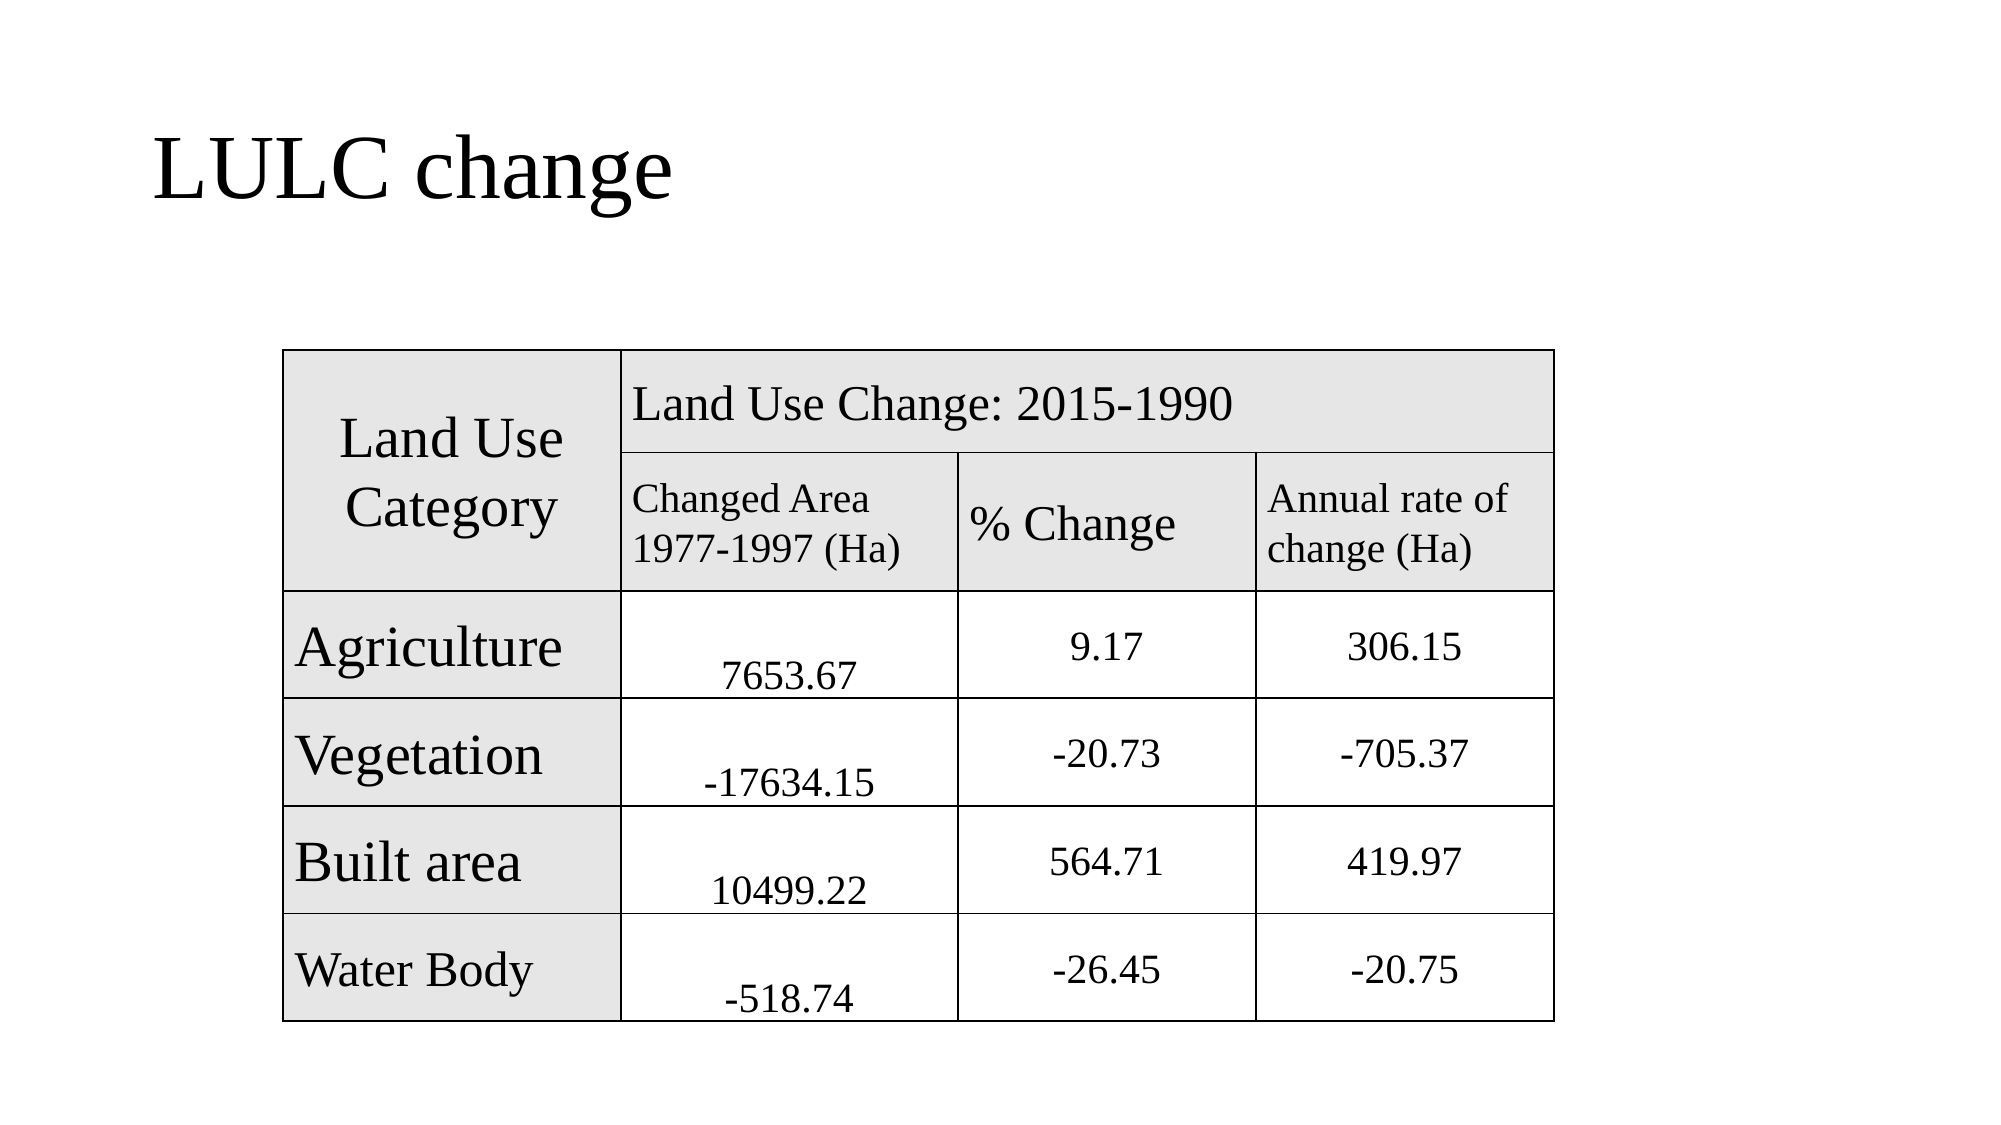

# LULC change
| Land Use Category | Land Use Change: 2015-1990 |  |  |
| --- | --- | --- | --- |
|  | Changed Area 1977-1997 (Ha) | % Change | Annual rate of change (Ha) |
| Agriculture | 7653.67 | 9.17 | 306.15 |
| Vegetation | -17634.15 | -20.73 | -705.37 |
| Built area | 10499.22 | 564.71 | 419.97 |
| Water Body | -518.74 | -26.45 | -20.75 |